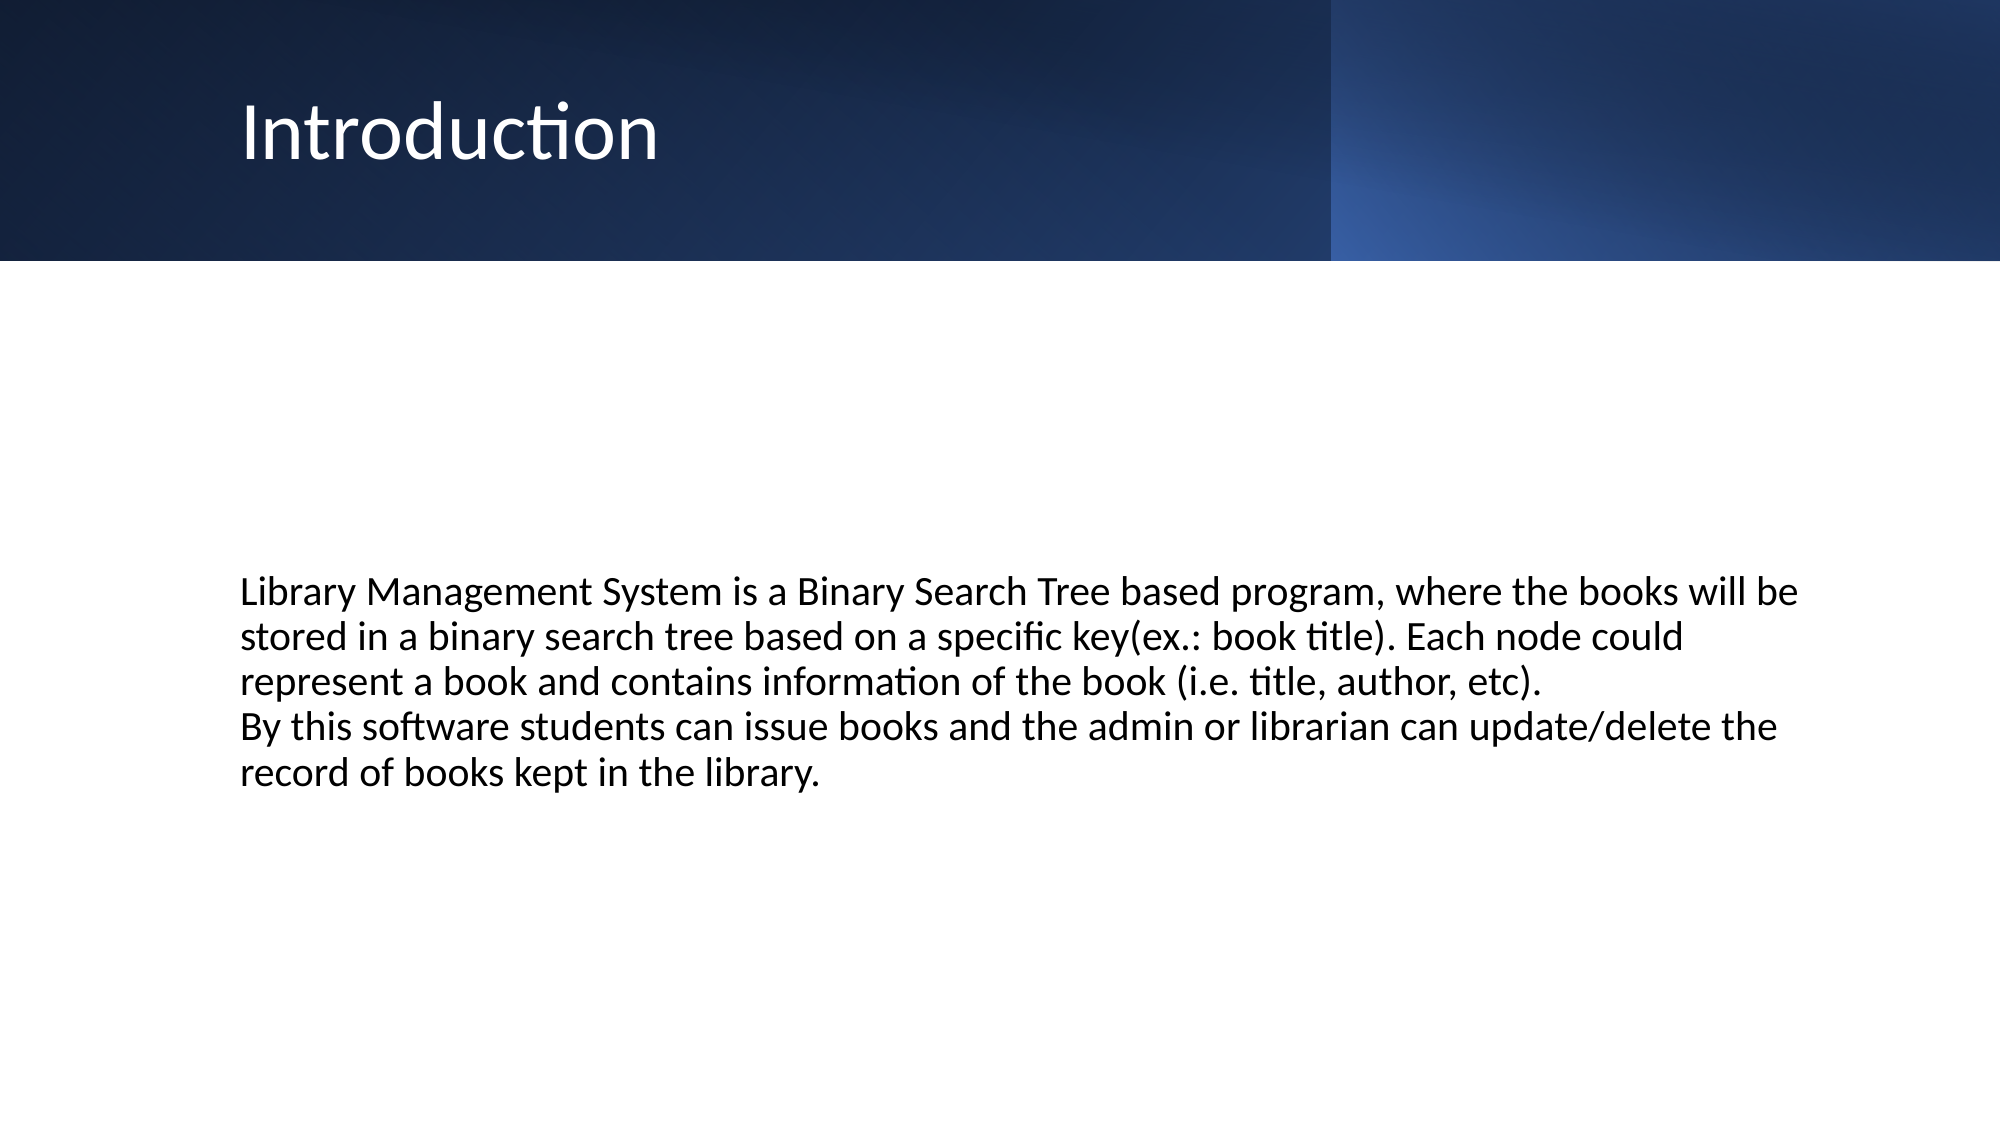

# Introduction
Library Management System is a Binary Search Tree based program, where the books will be stored in a binary search tree based on a specific key(ex.: book title). Each node could represent a book and contains information of the book (i.e. title, author, etc).
By this software students can issue books and the admin or librarian can update/delete the record of books kept in the library.